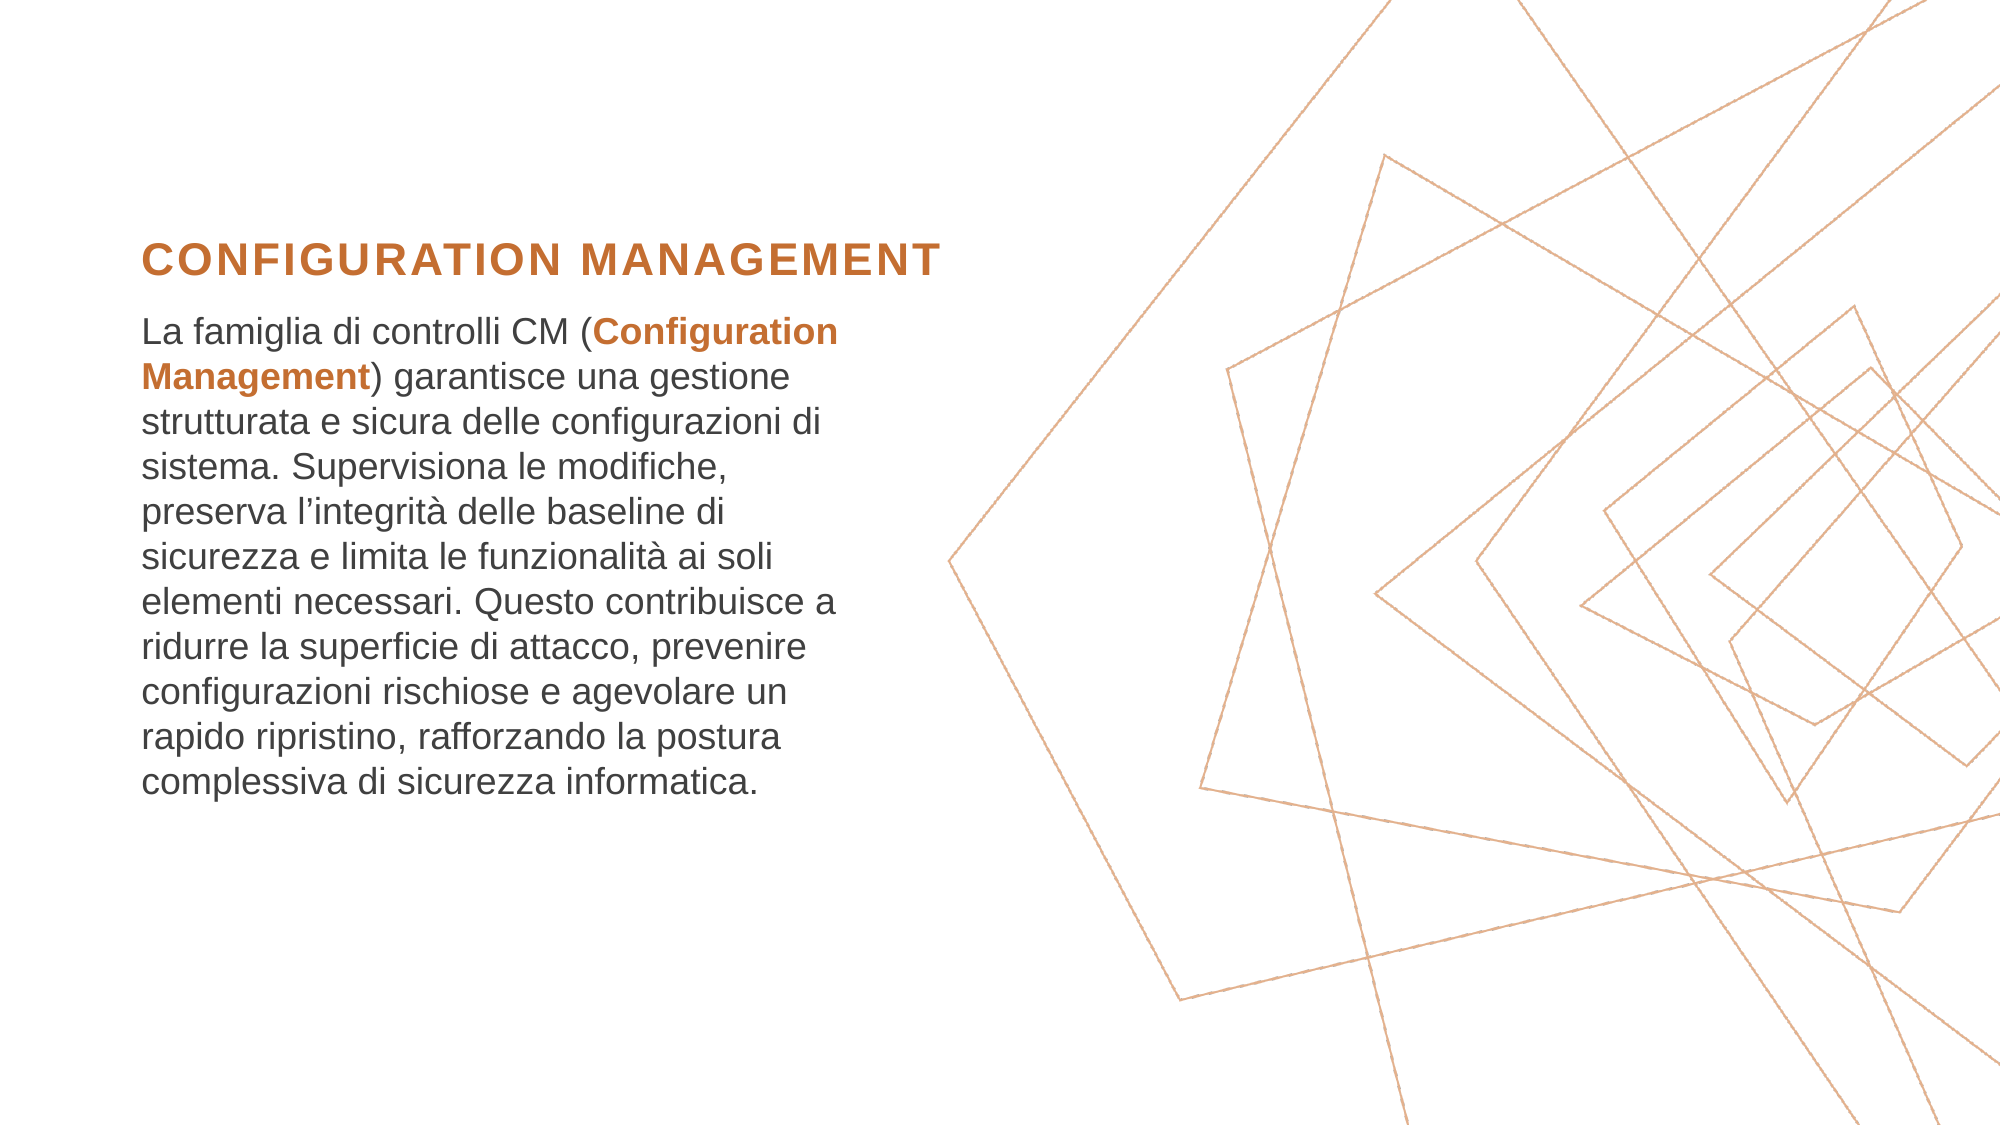

# CONFIGURATION MANAGEMENT
La famiglia di controlli CM (Configuration Management) garantisce una gestione strutturata e sicura delle configurazioni di sistema. Supervisiona le modifiche, preserva l’integrità delle baseline di sicurezza e limita le funzionalità ai soli elementi necessari. Questo contribuisce a ridurre la superficie di attacco, prevenire configurazioni rischiose e agevolare un rapido ripristino, rafforzando la postura complessiva di sicurezza informatica.